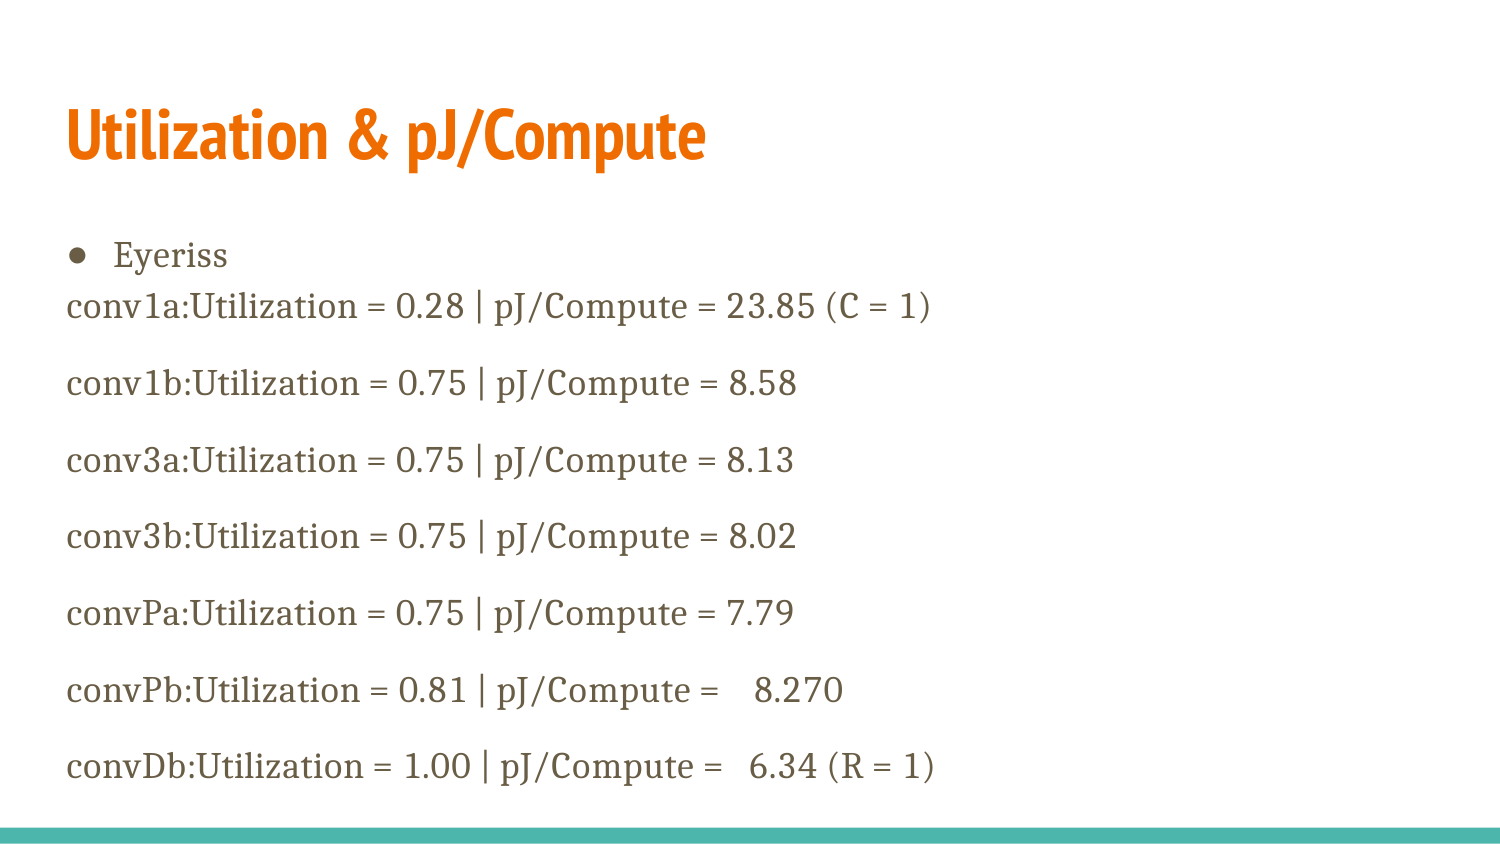

# Utilization & pJ/Compute
Eyeriss
conv1a:Utilization = 0.28 | pJ/Compute = 23.85 (C = 1)
conv1b:Utilization = 0.75 | pJ/Compute = 8.58
conv3a:Utilization = 0.75 | pJ/Compute = 8.13
conv3b:Utilization = 0.75 | pJ/Compute = 8.02
convPa:Utilization = 0.75 | pJ/Compute = 7.79
convPb:Utilization = 0.81 | pJ/Compute =    8.270
convDb:Utilization = 1.00 | pJ/Compute =   6.34 (R = 1)